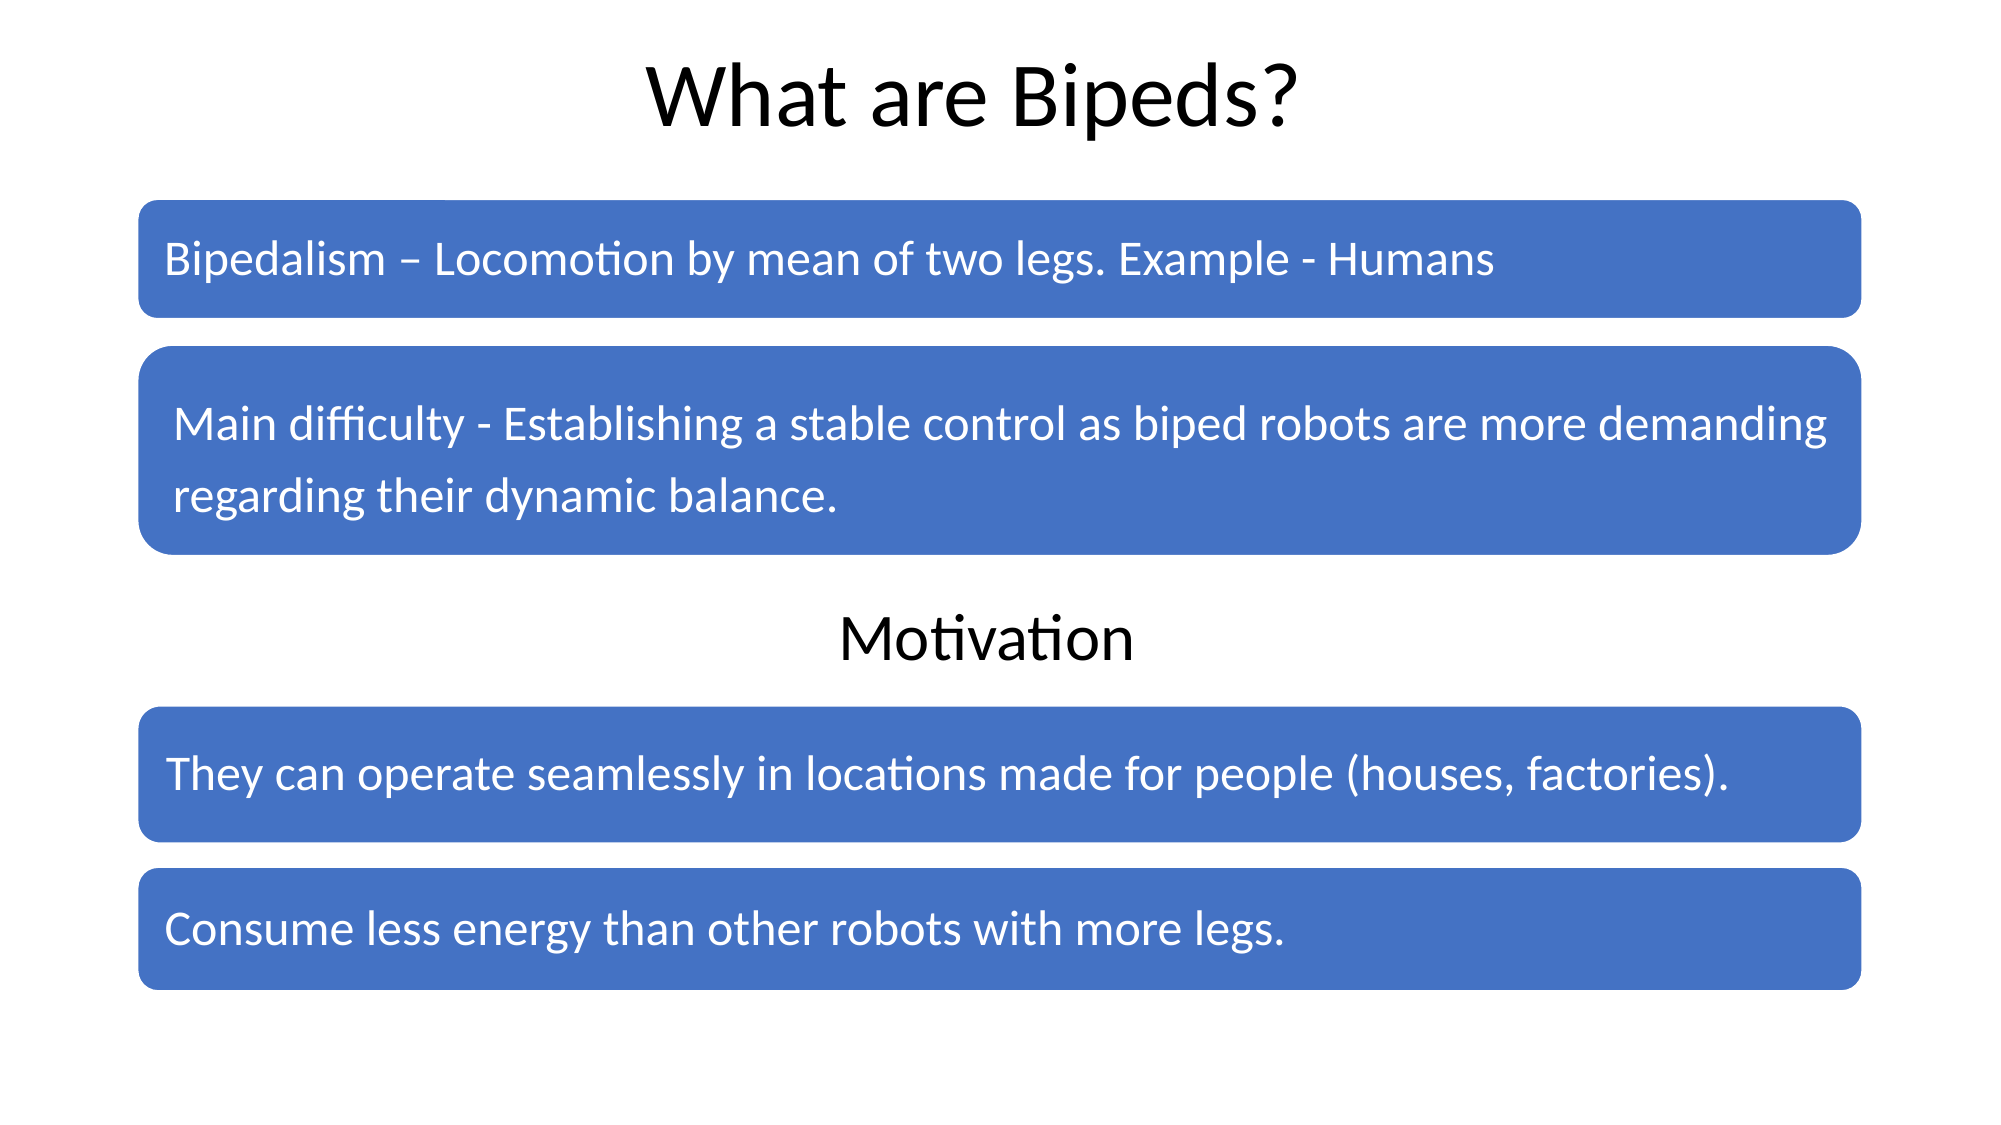

# What are Bipeds?
Bipedalism – Locomotion by mean of two legs. Example - Humans
Main difficulty - Establishing a stable control as biped robots are more demanding regarding their dynamic balance.
They can operate seamlessly in locations made for people (houses, factories).
Consume less energy than other robots with more legs.
Motivation